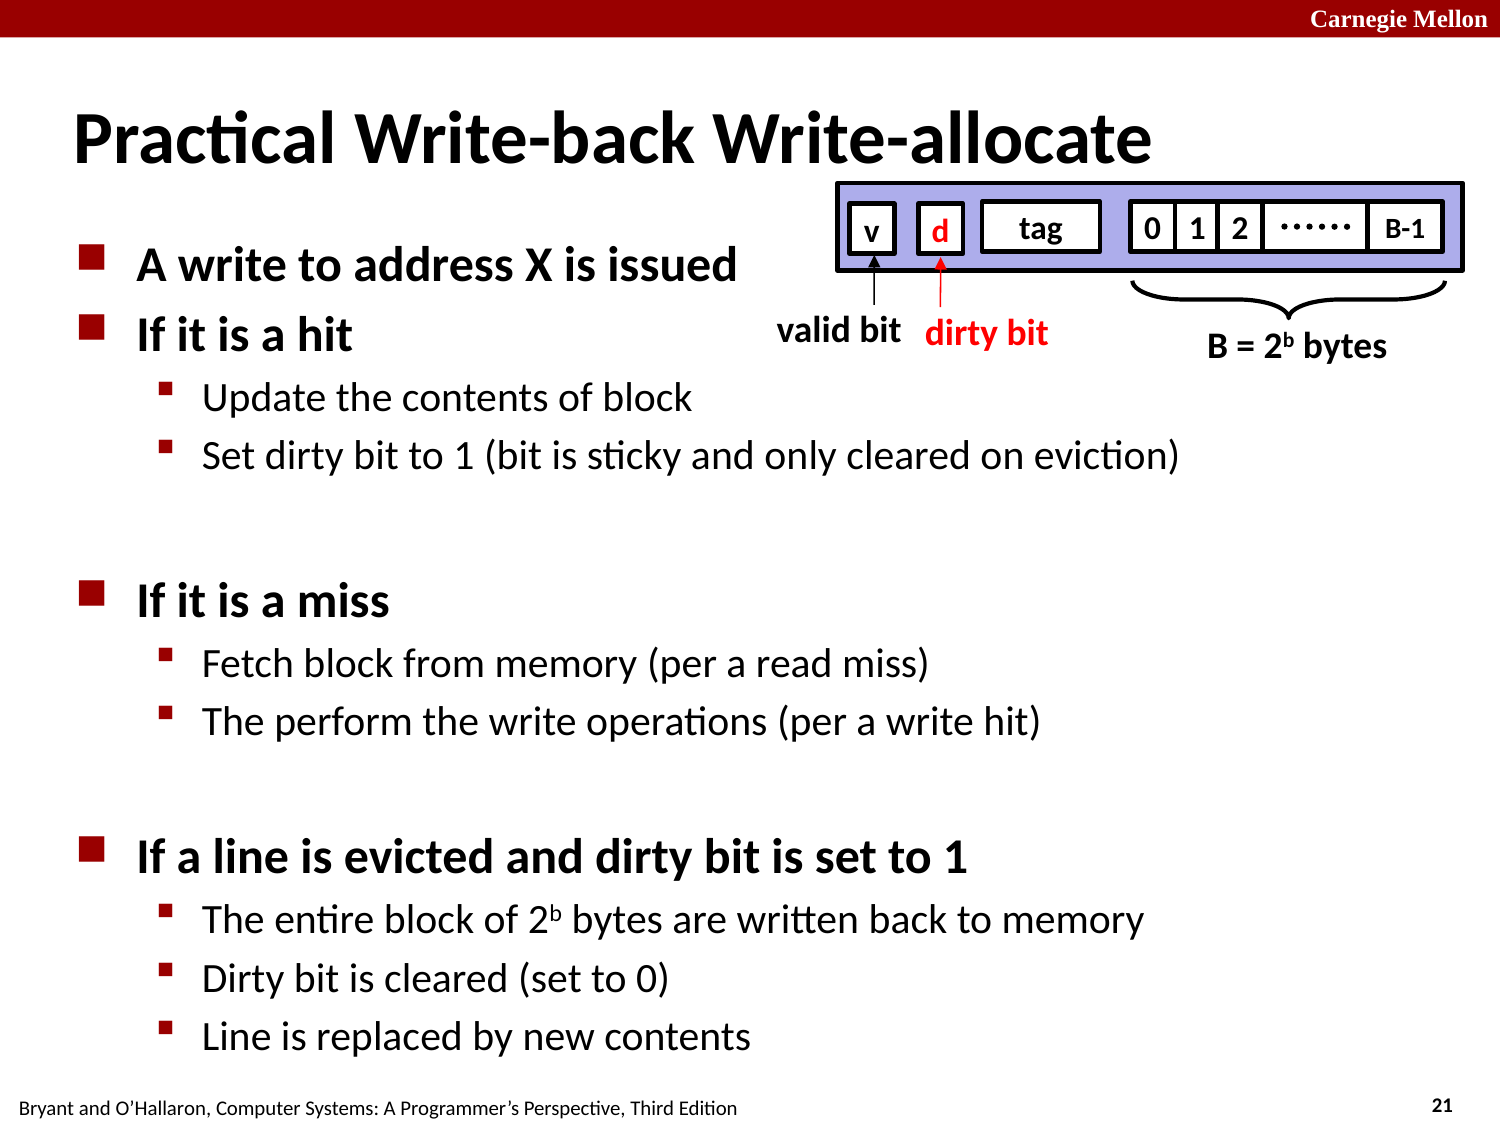

# Practical Write-back Write-allocate

tag
0
1
2

B-1
v
d
dirty bit
valid bit
B = 2b bytes
A write to address X is issued
If it is a hit
Update the contents of block
Set dirty bit to 1 (bit is sticky and only cleared on eviction)

If it is a miss
Fetch block from memory (per a read miss)
The perform the write operations (per a write hit)

If a line is evicted and dirty bit is set to 1
The entire block of 2b bytes are written back to memory
Dirty bit is cleared (set to 0)
Line is replaced by new contents